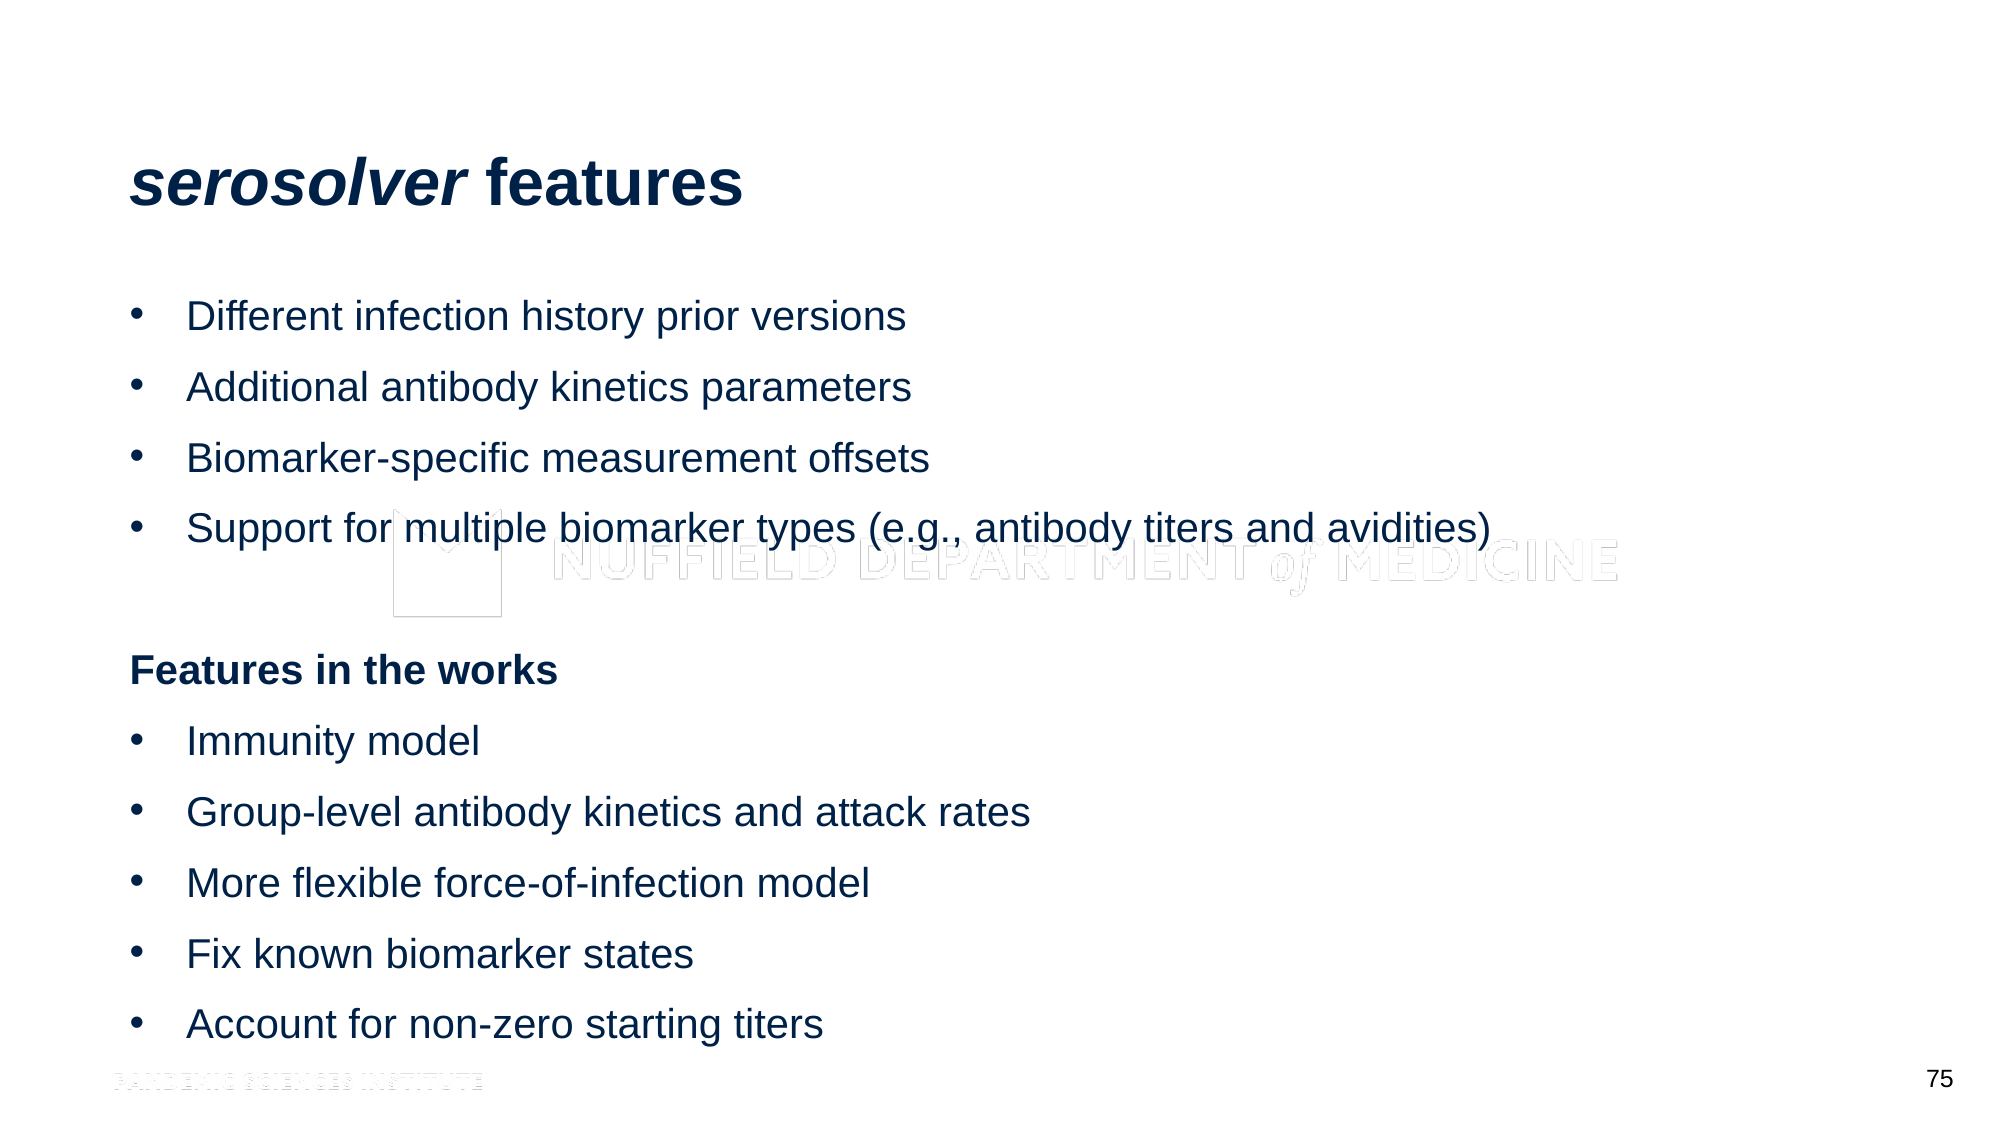

# serosolver features
Different infection history prior versions
Additional antibody kinetics parameters
Biomarker-specific measurement offsets
Support for multiple biomarker types (e.g., antibody titers and avidities)

Features in the works
Immunity model
Group-level antibody kinetics and attack rates
More flexible force-of-infection model
Fix known biomarker states
Account for non-zero starting titers
75